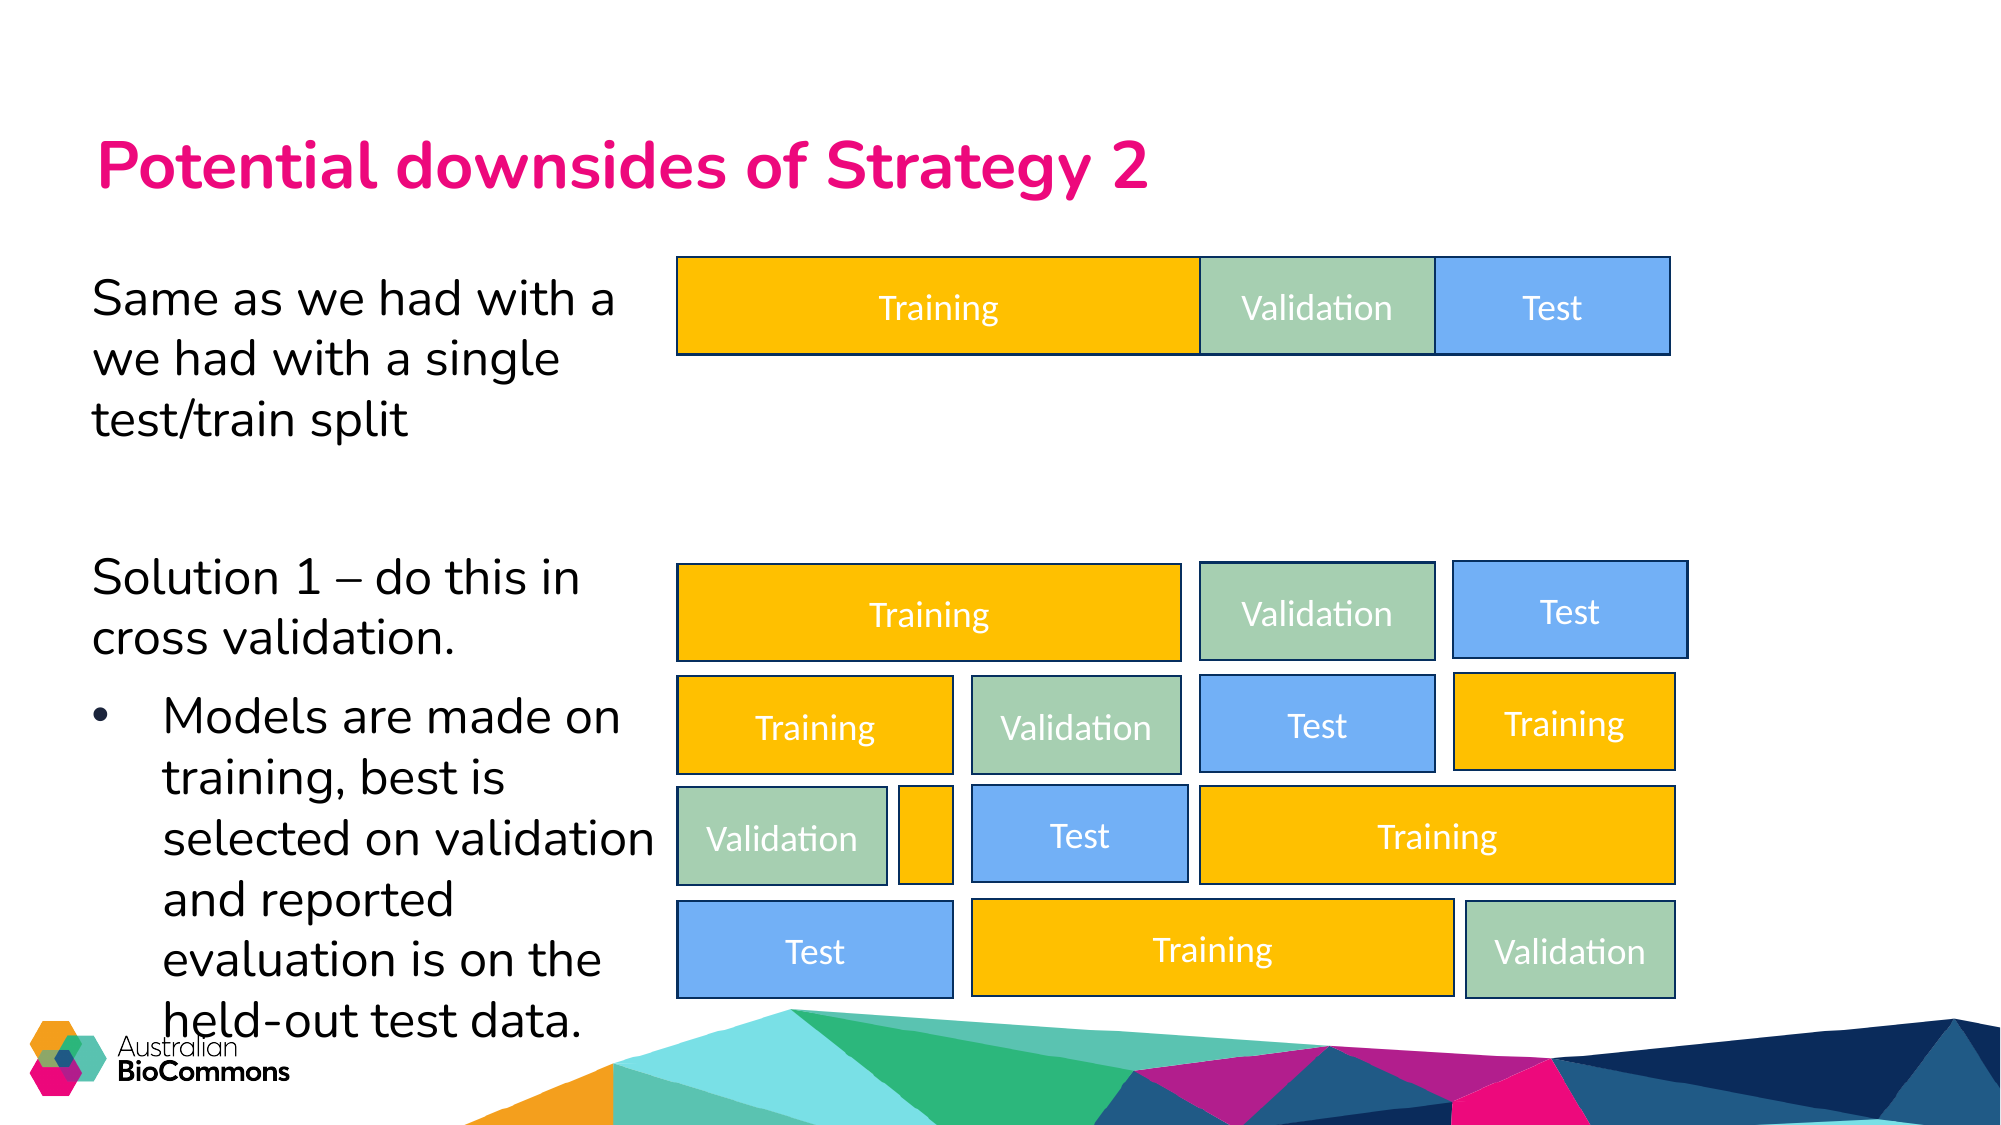

# Potential downsides of Strategy 2
Same as we had with a we had with a single test/train split

Solution 1 – do this in cross validation.
Models are made on training, best is selected on validation and reported evaluation is on the held-out test data.

Training
Validation
Test
Test
Validation
Training
Training
Test
Training
Validation
Test

Training
Validation
Training
Test
Validation